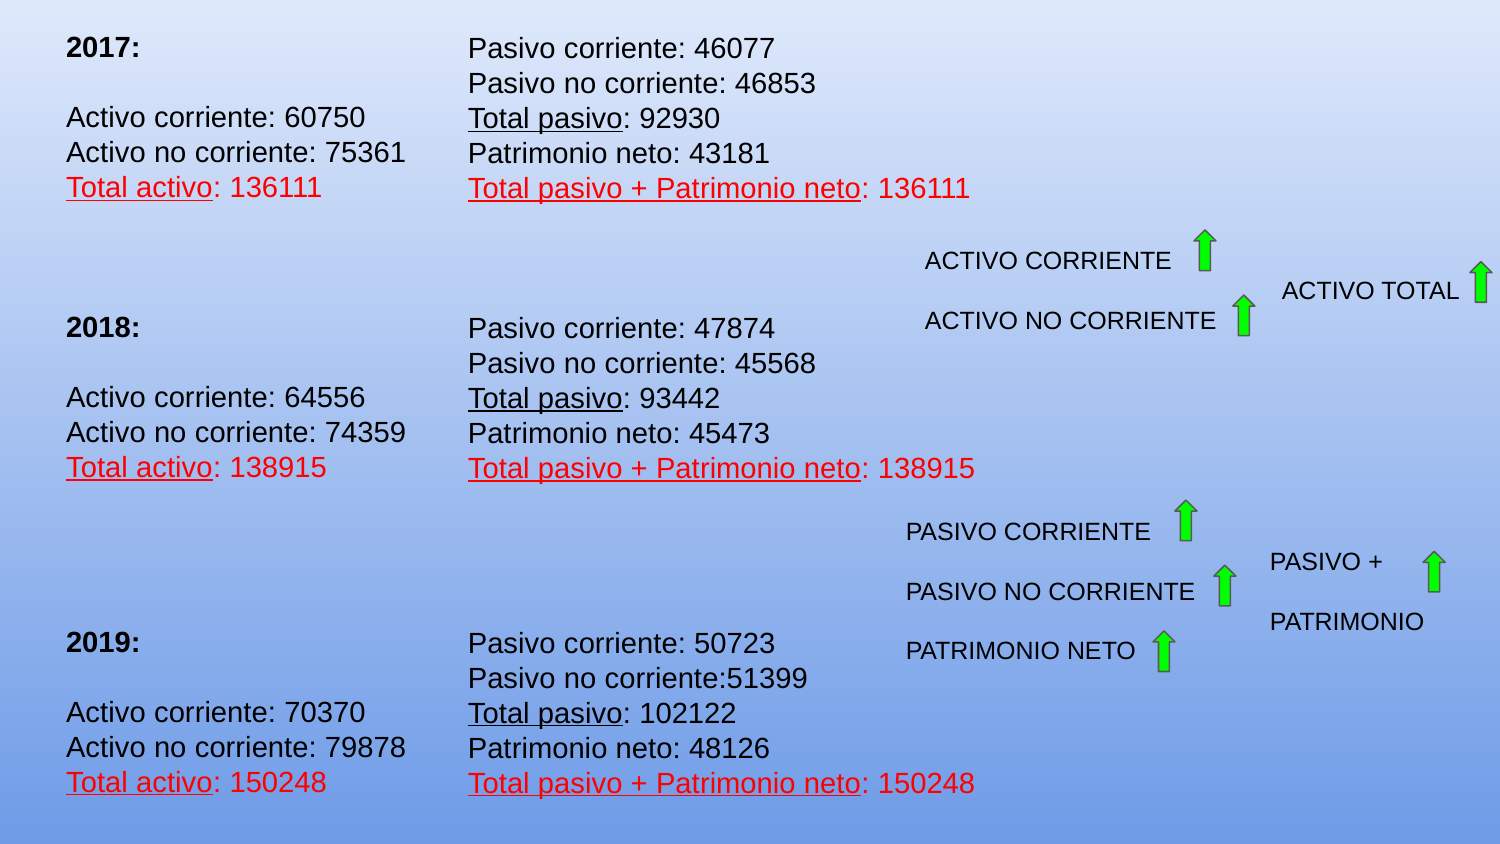

Pasivo corriente: 46077
Pasivo no corriente: 46853
Total pasivo: 92930
Patrimonio neto: 43181
Total pasivo + Patrimonio neto: 136111

Pasivo corriente: 47874
Pasivo no corriente: 45568
Total pasivo: 93442
Patrimonio neto: 45473
Total pasivo + Patrimonio neto: 138915

Pasivo corriente: 50723
Pasivo no corriente:51399
Total pasivo: 102122
Patrimonio neto: 48126
Total pasivo + Patrimonio neto: 150248

2017:

Activo corriente: 60750
Activo no corriente: 75361
Total activo: 136111

2018:

Activo corriente: 64556
Activo no corriente: 74359
Total activo: 138915

2019:

Activo corriente: 70370
Activo no corriente: 79878
Total activo: 150248

ACTIVO CORRIENTE
                                                   ACTIVO TOTAL
ACTIVO NO CORRIENTE

PASIVO CORRIENTE
                                                    PASIVO +
PASIVO NO CORRIENTE
                                                    PATRIMONIO
PATRIMONIO NETO